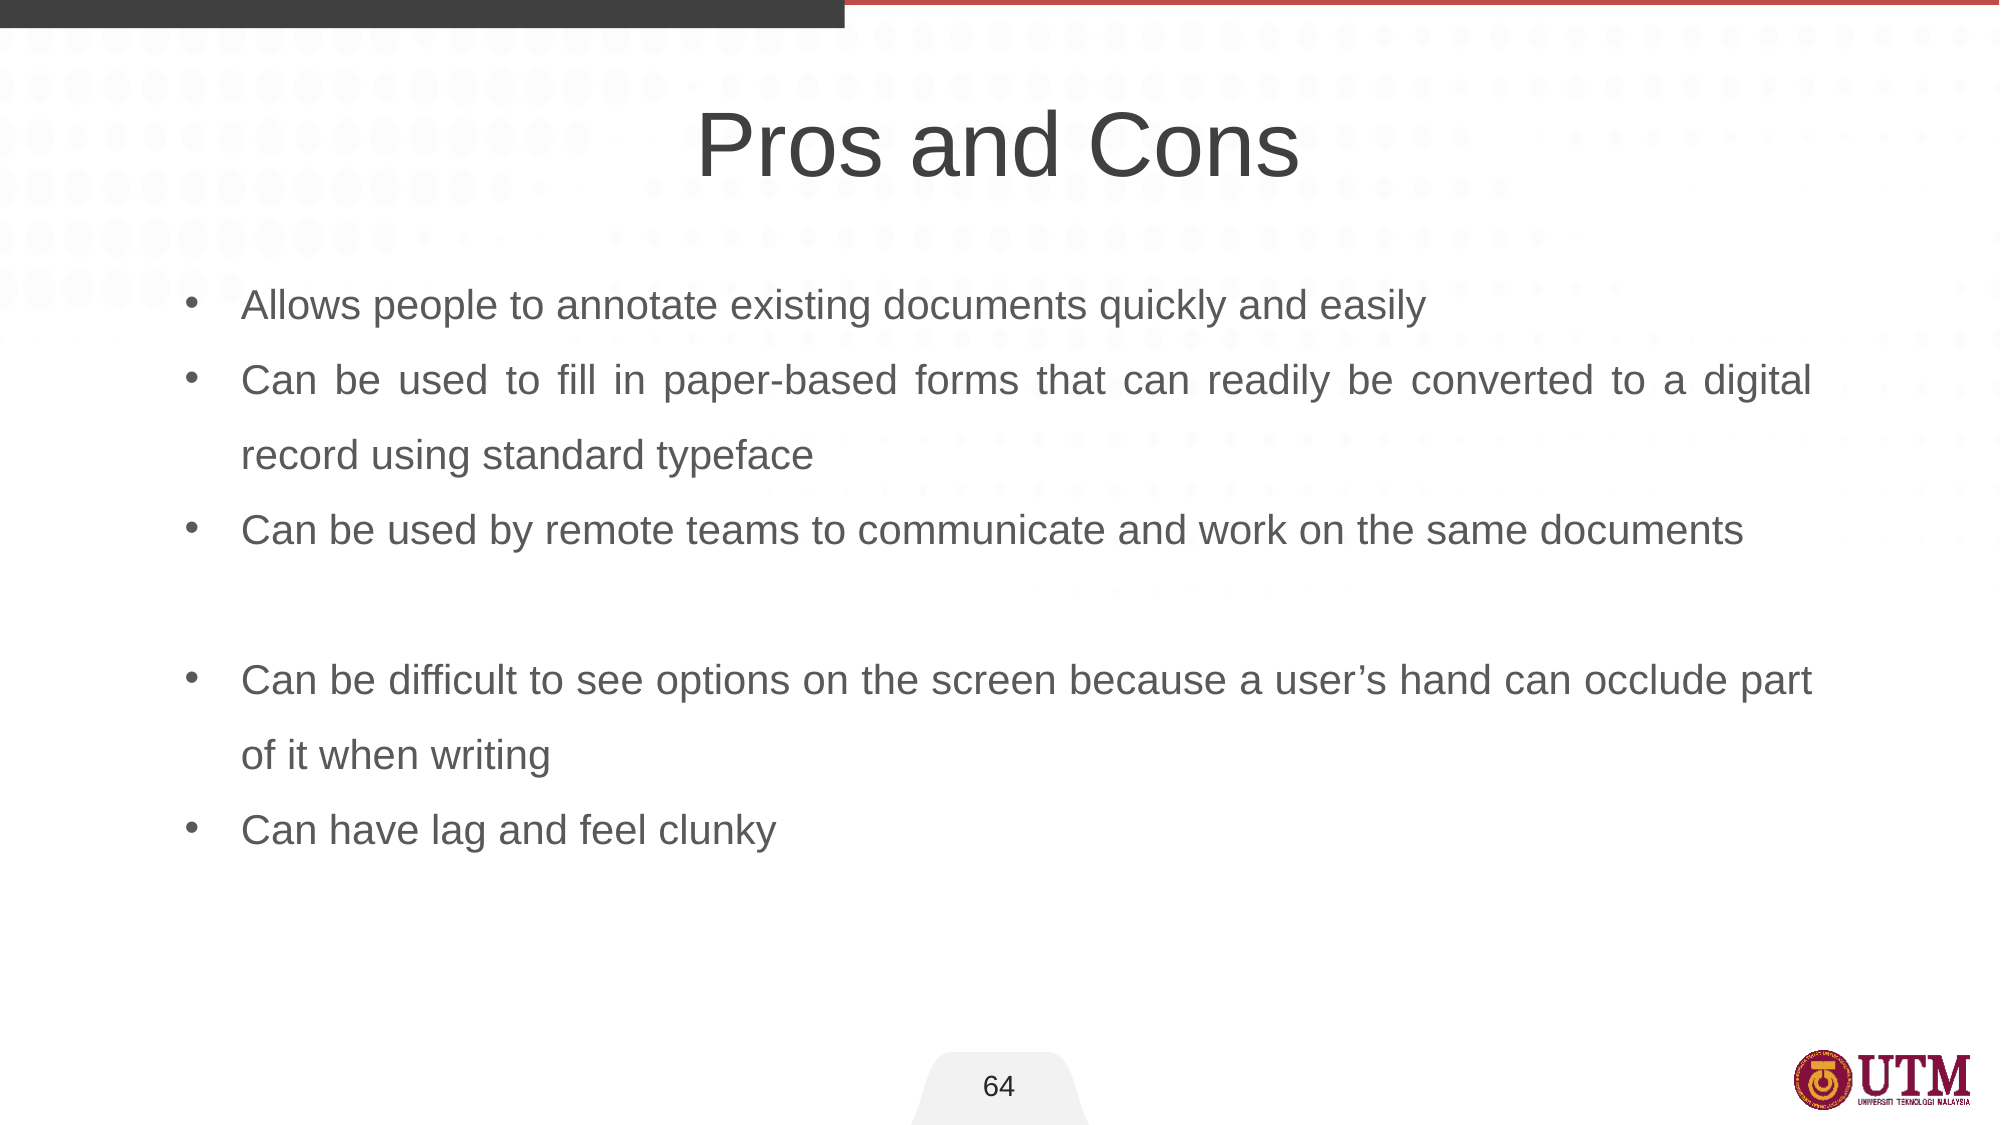

Pros and Cons
Allows people to annotate existing documents quickly and easily
Can be used to fill in paper-based forms that can readily be converted to a digital record using standard typeface
Can be used by remote teams to communicate and work on the same documents

Can be difficult to see options on the screen because a user’s hand can occlude part of it when writing
Can have lag and feel clunky
64